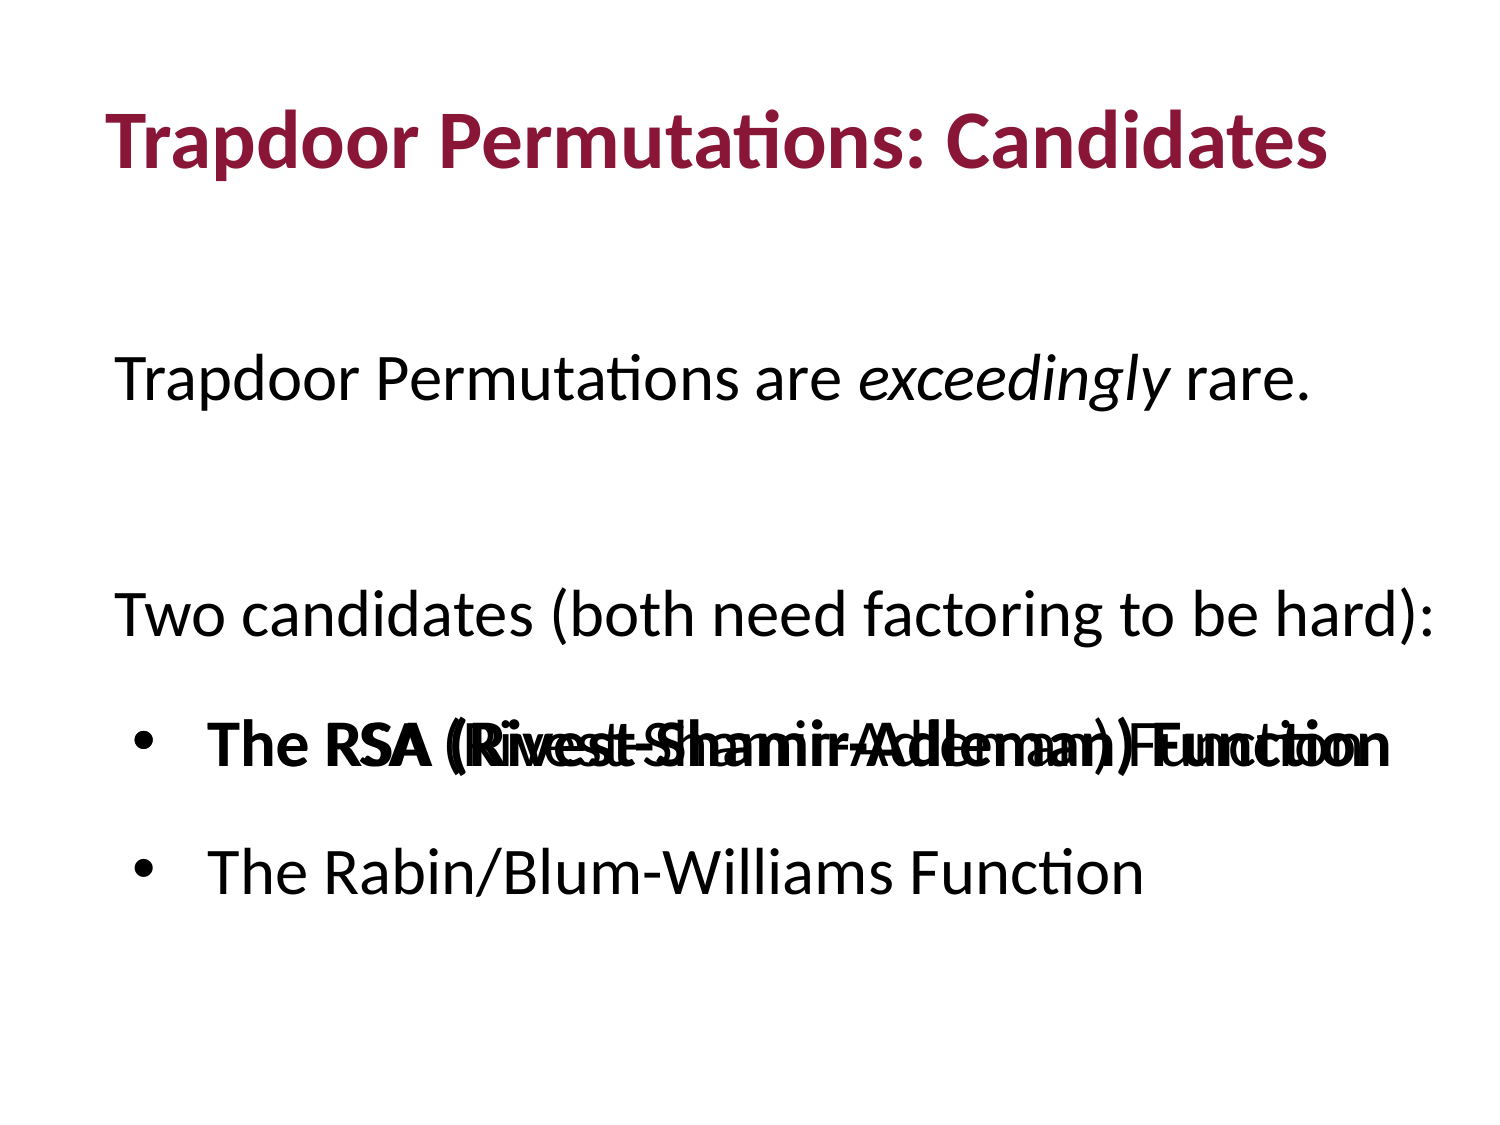

Trapdoor Permutations: Candidates
Trapdoor Permutations are exceedingly rare.
Two candidates (both need factoring to be hard):
The RSA (Rivest-Shamir-Adleman) Function
The RSA (Rivest-Shamir-Adleman) Function
The Rabin/Blum-Williams Function